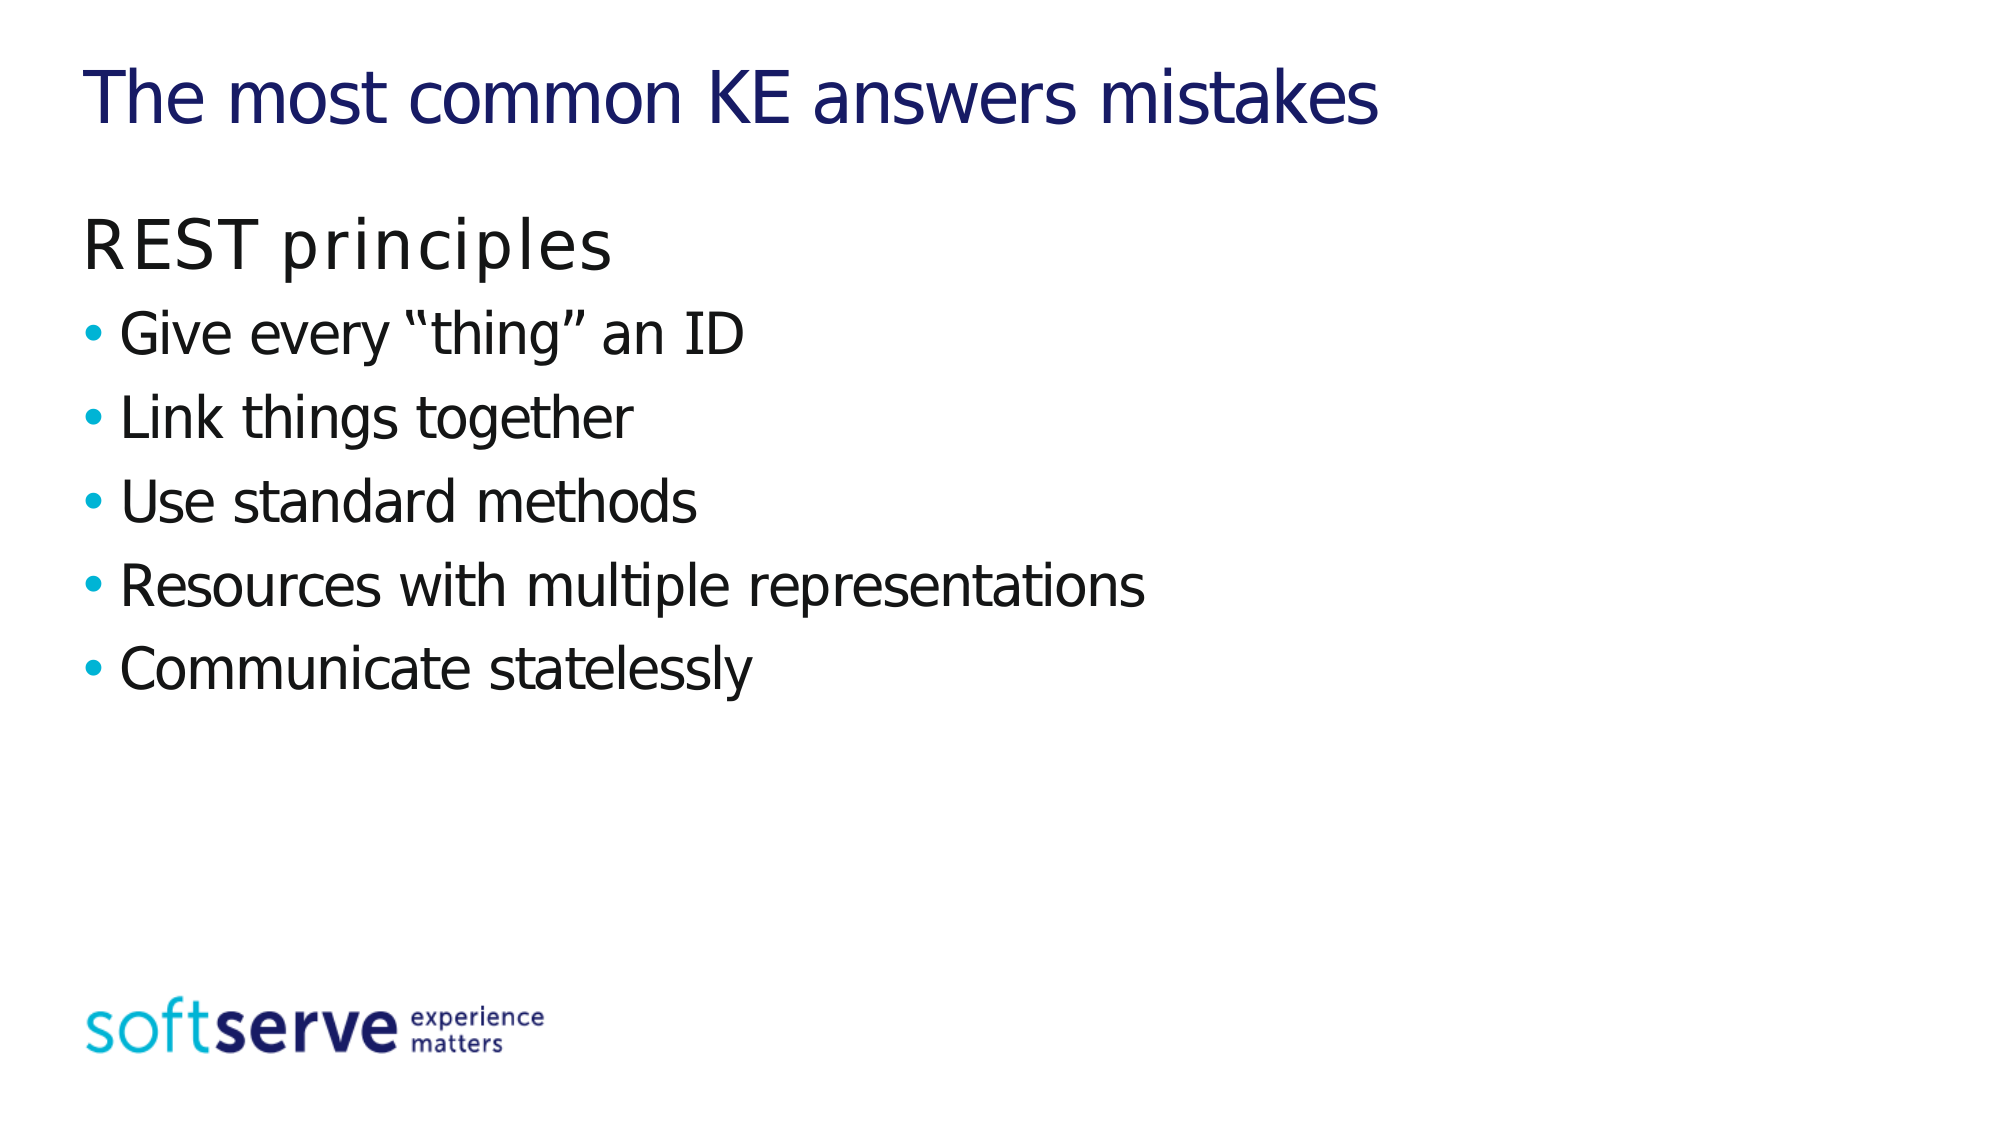

# The most common KE answers mistakes
REST principles
Give every “thing” an ID
Link things together
Use standard methods
Resources with multiple representations
Communicate statelessly